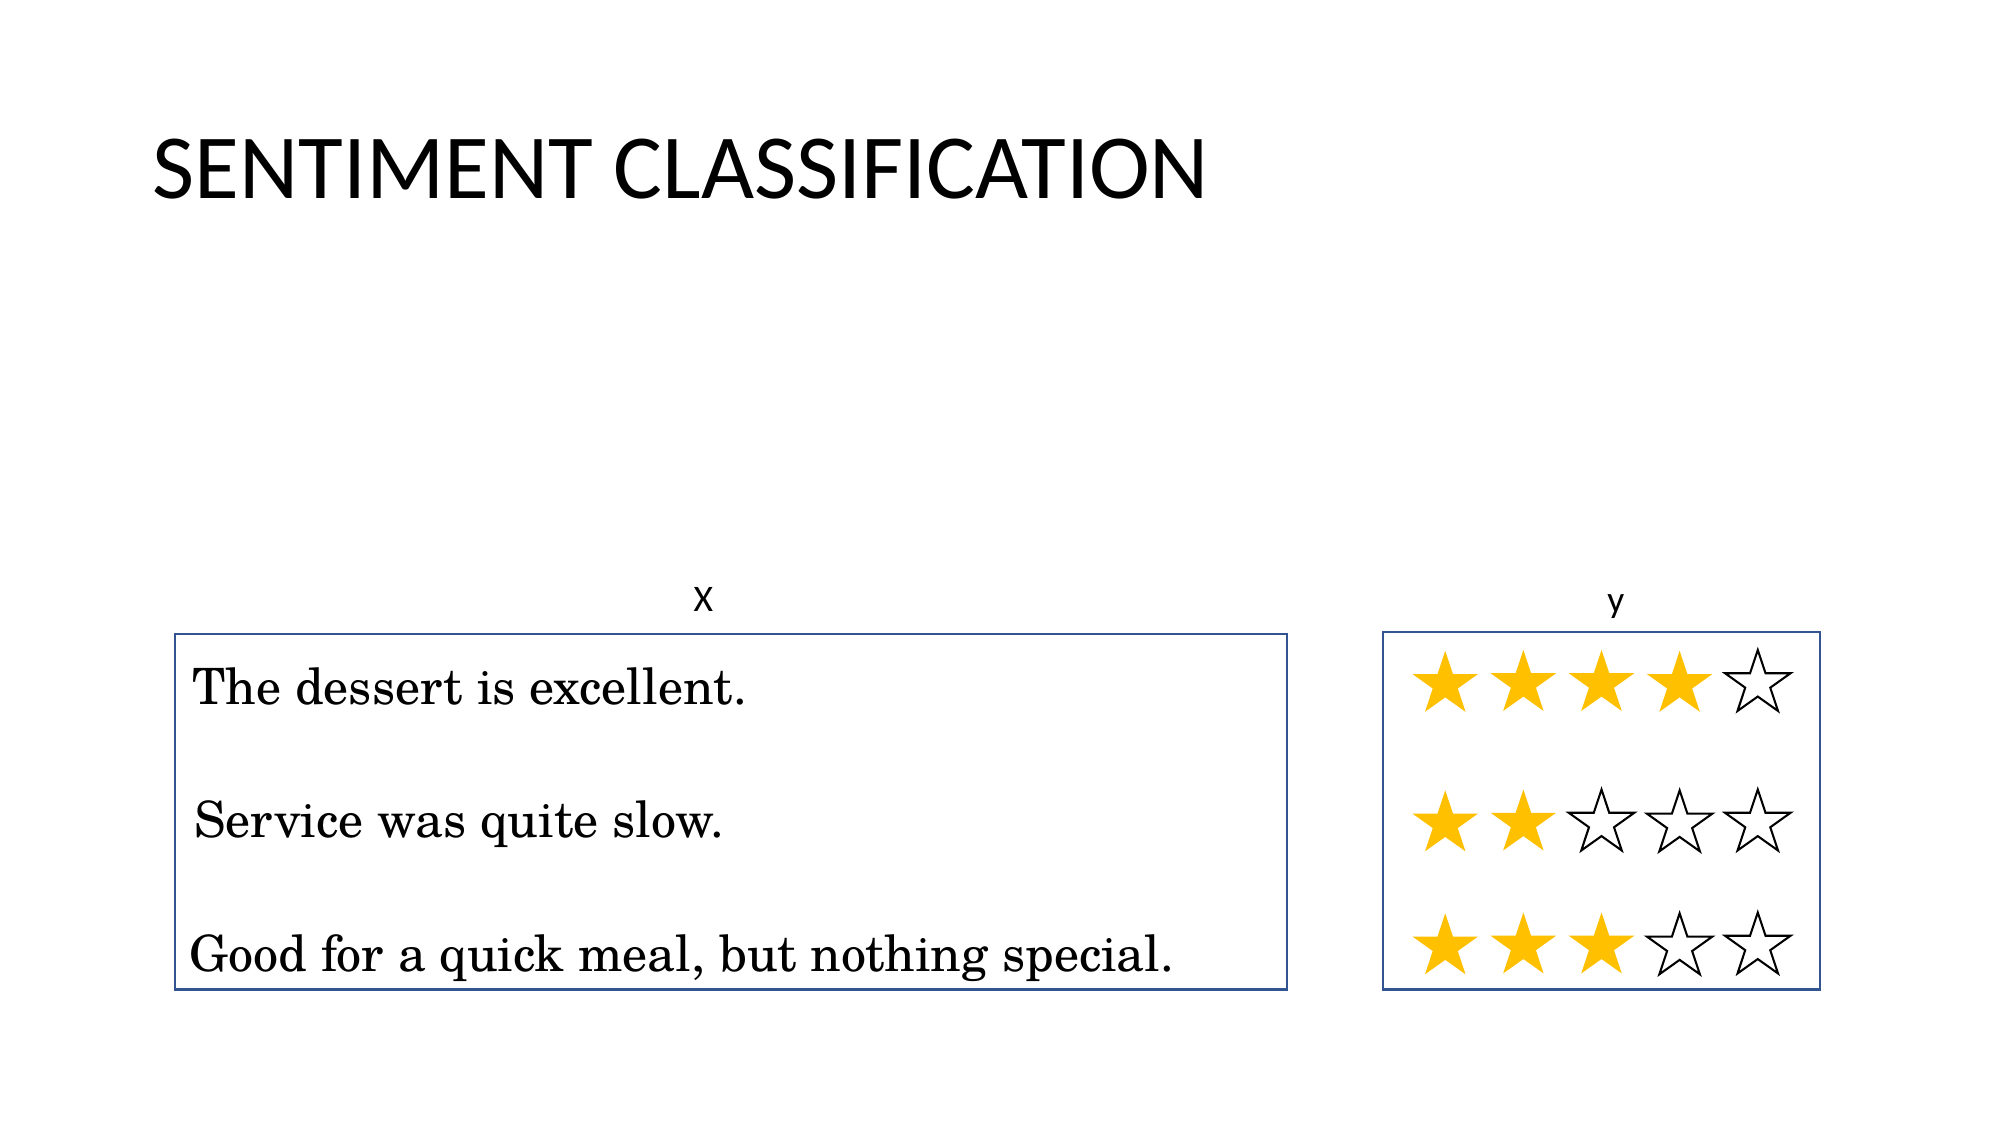

# SENTIMENT CLASSIFICATION

X
y

The dessert is excellent.

Service was quite slow.

Good for a quick meal, but nothing special.